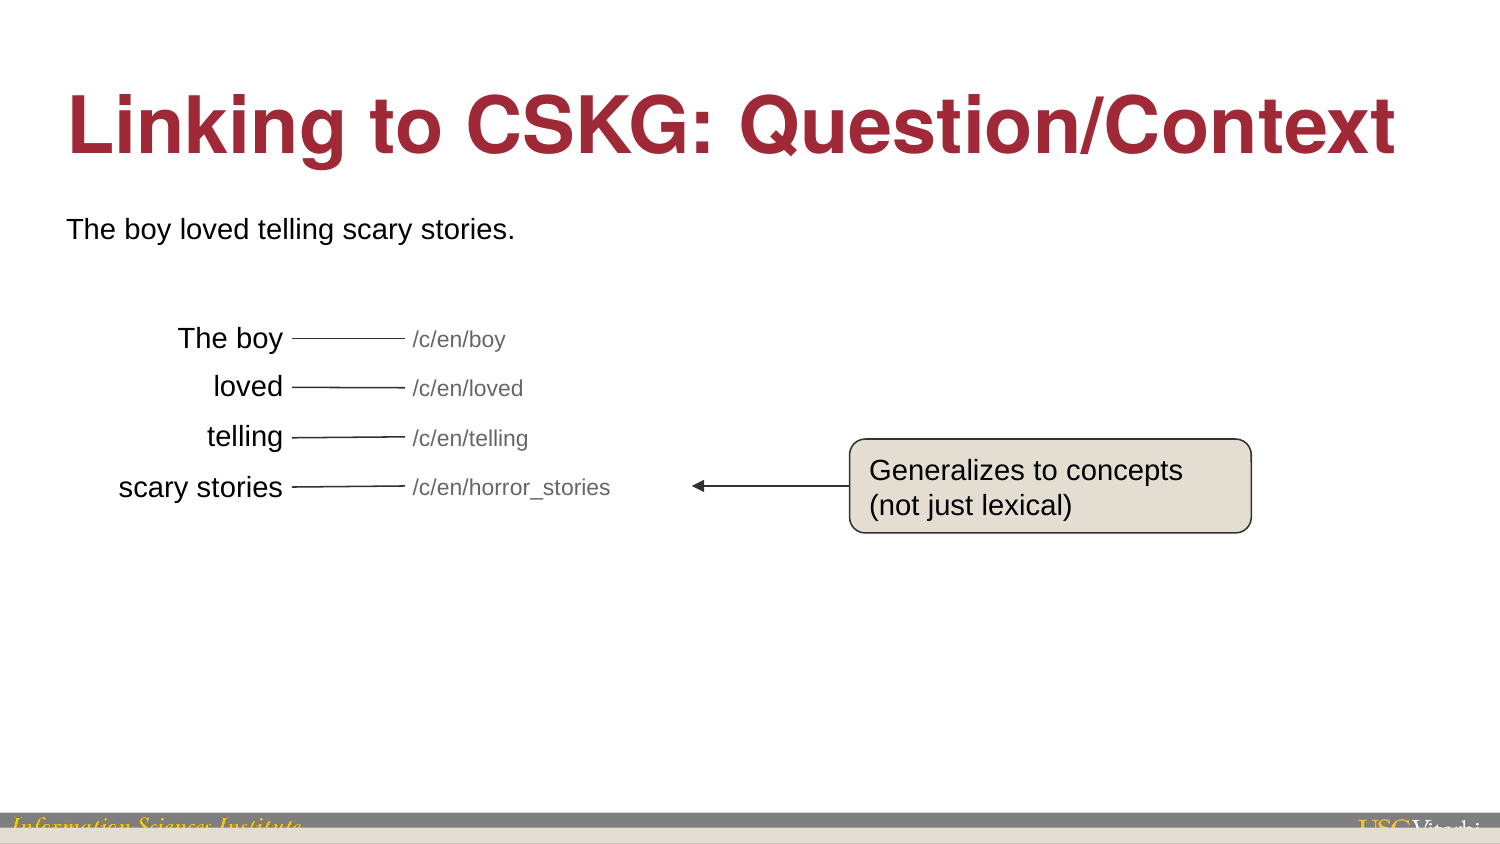

# Linking to CSKG: Question/Context
The boy loved telling scary stories.

/c/en/boy
The boy
/c/en/loved
loved
/c/en/telling
telling
Generalizes to concepts
(not just lexical)
/c/en/horror_stories
scary stories